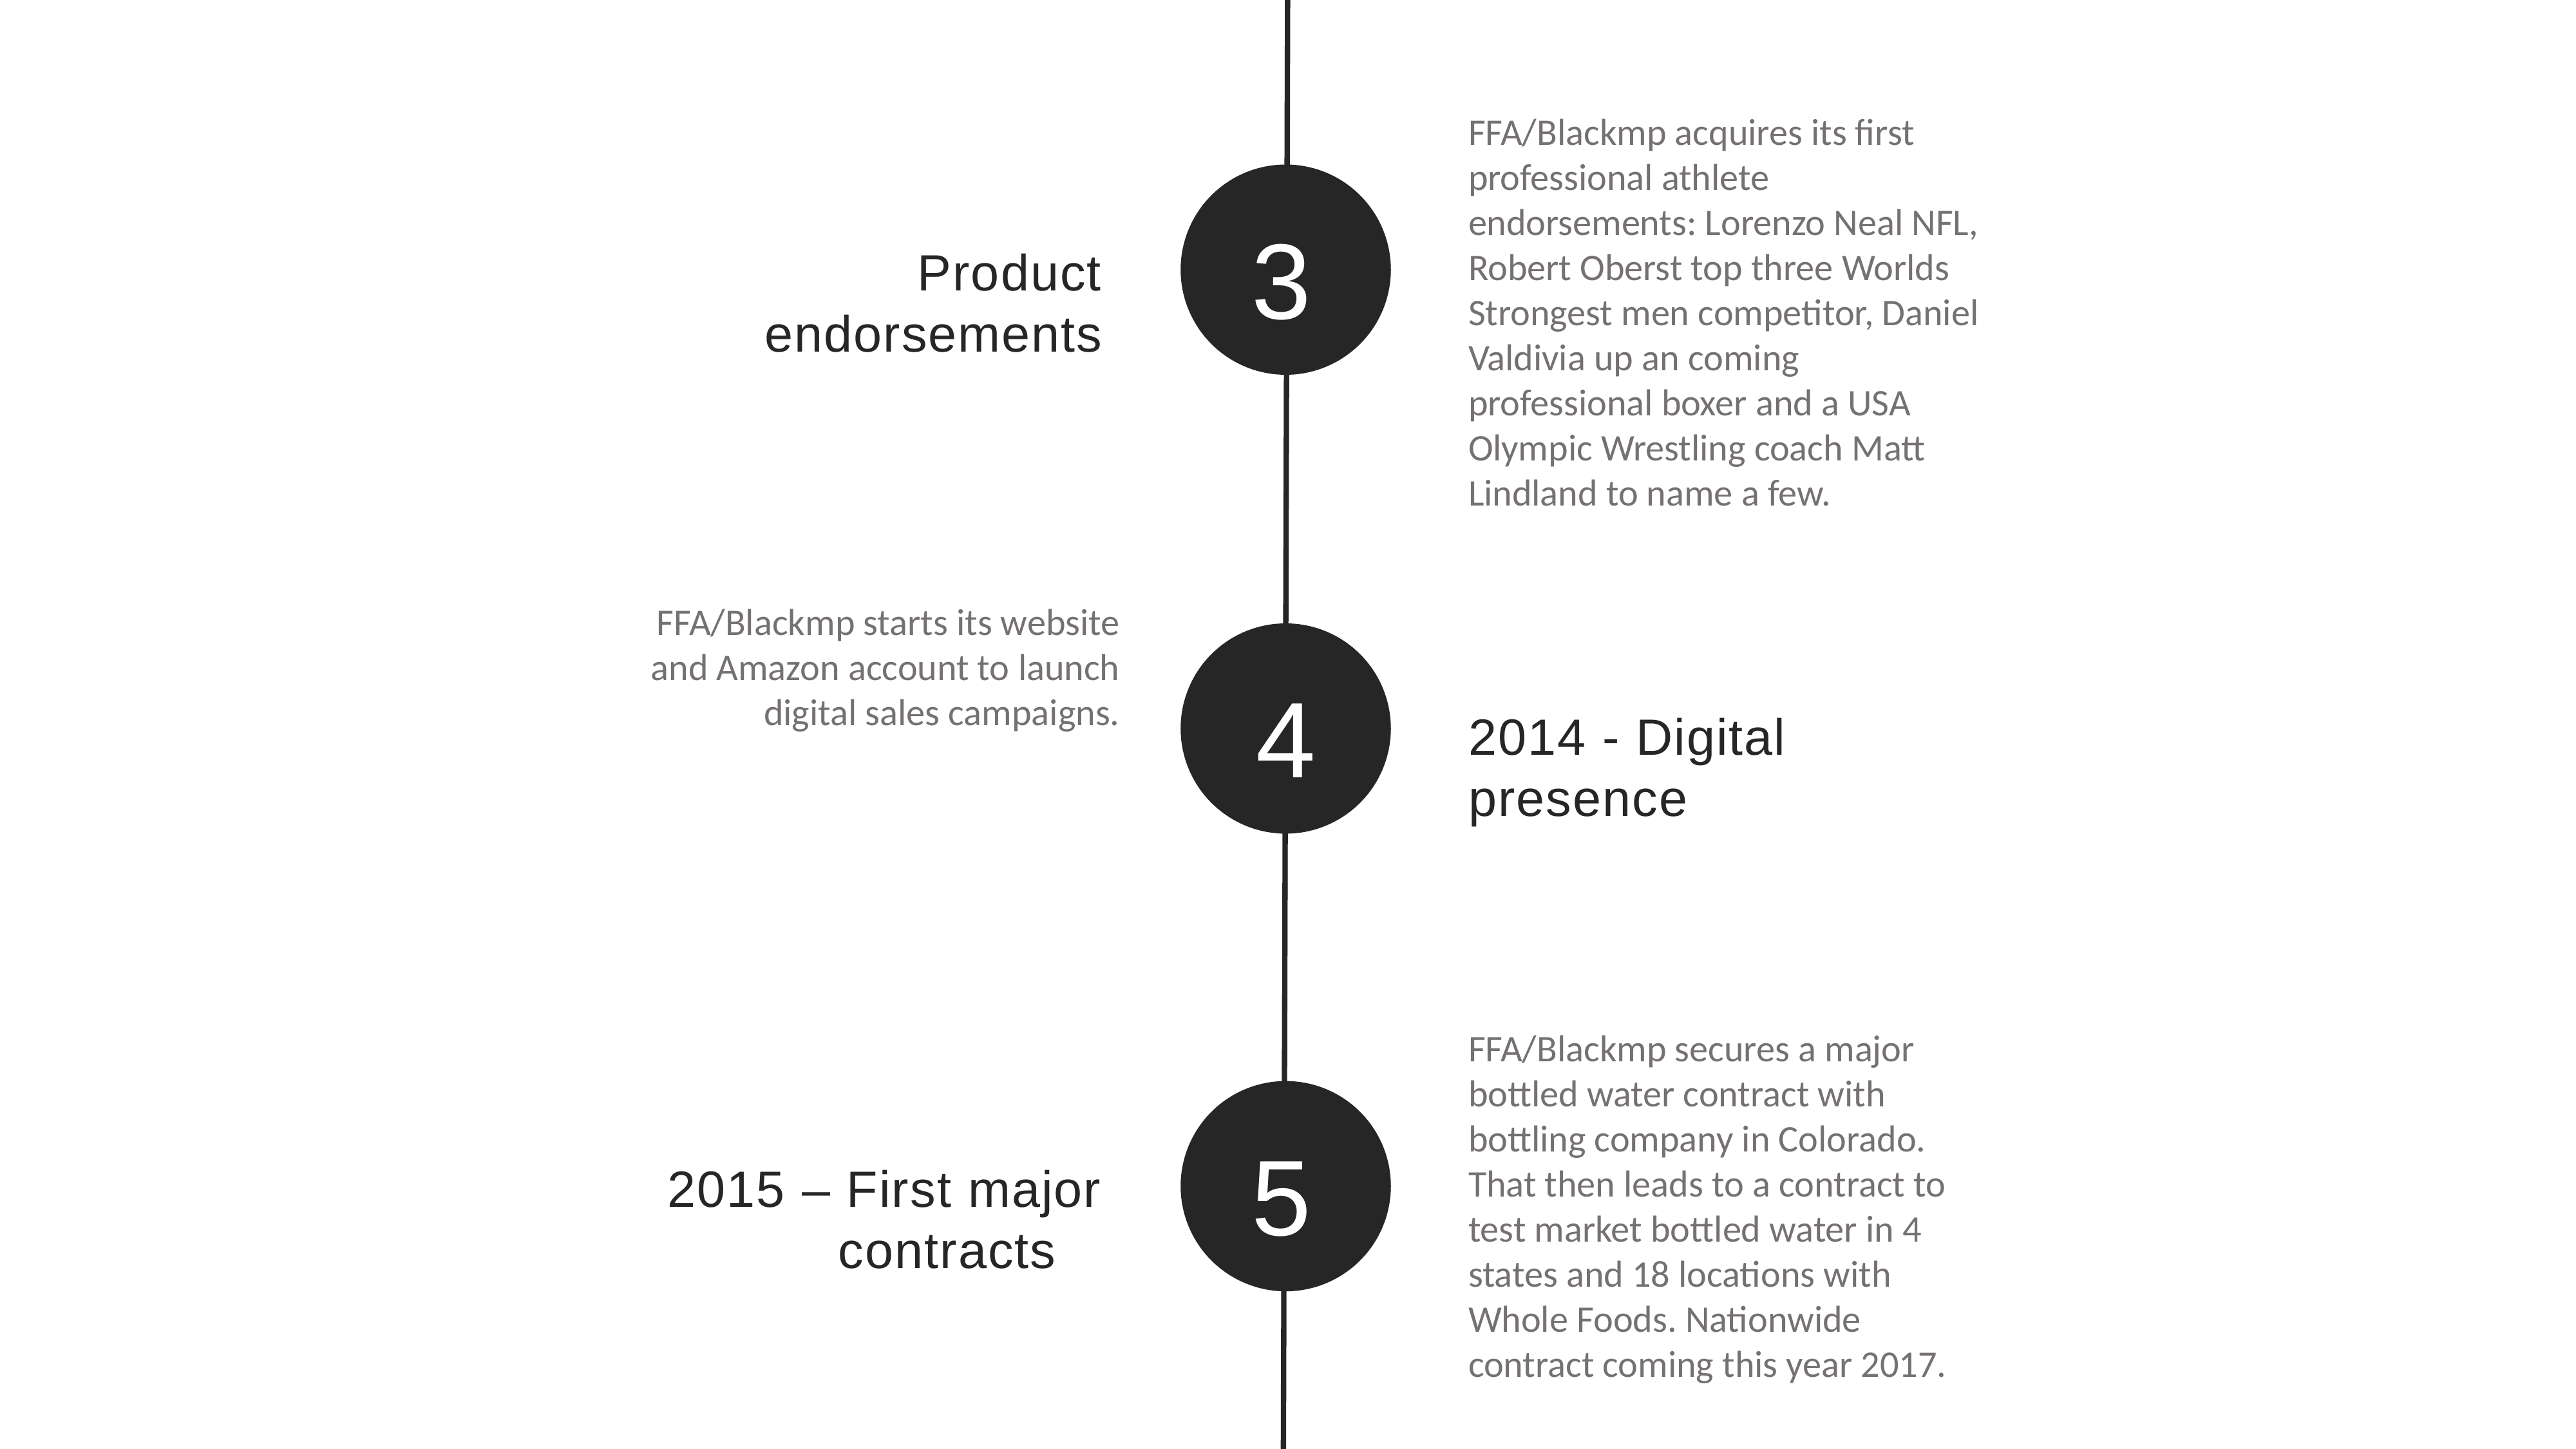

FFA/Blackmp acquires its first professional athlete endorsements: Lorenzo Neal NFL,
Robert Oberst top three Worlds Strongest men competitor, Daniel Valdivia up an coming
professional boxer and a USA Olympic Wrestling coach Matt Lindland to name a few.

3
Product endorsements
FFA/Blackmp starts its website and Amazon account to launch digital sales campaigns.

4
2014 - Digital presence
FFA/Blackmp secures a major bottled water contract with bottling company in Colorado.
That then leads to a contract to test market bottled water in 4 states and 18 locations with
Whole Foods. Nationwide contract coming this year 2017.

5
2015 – First major contracts